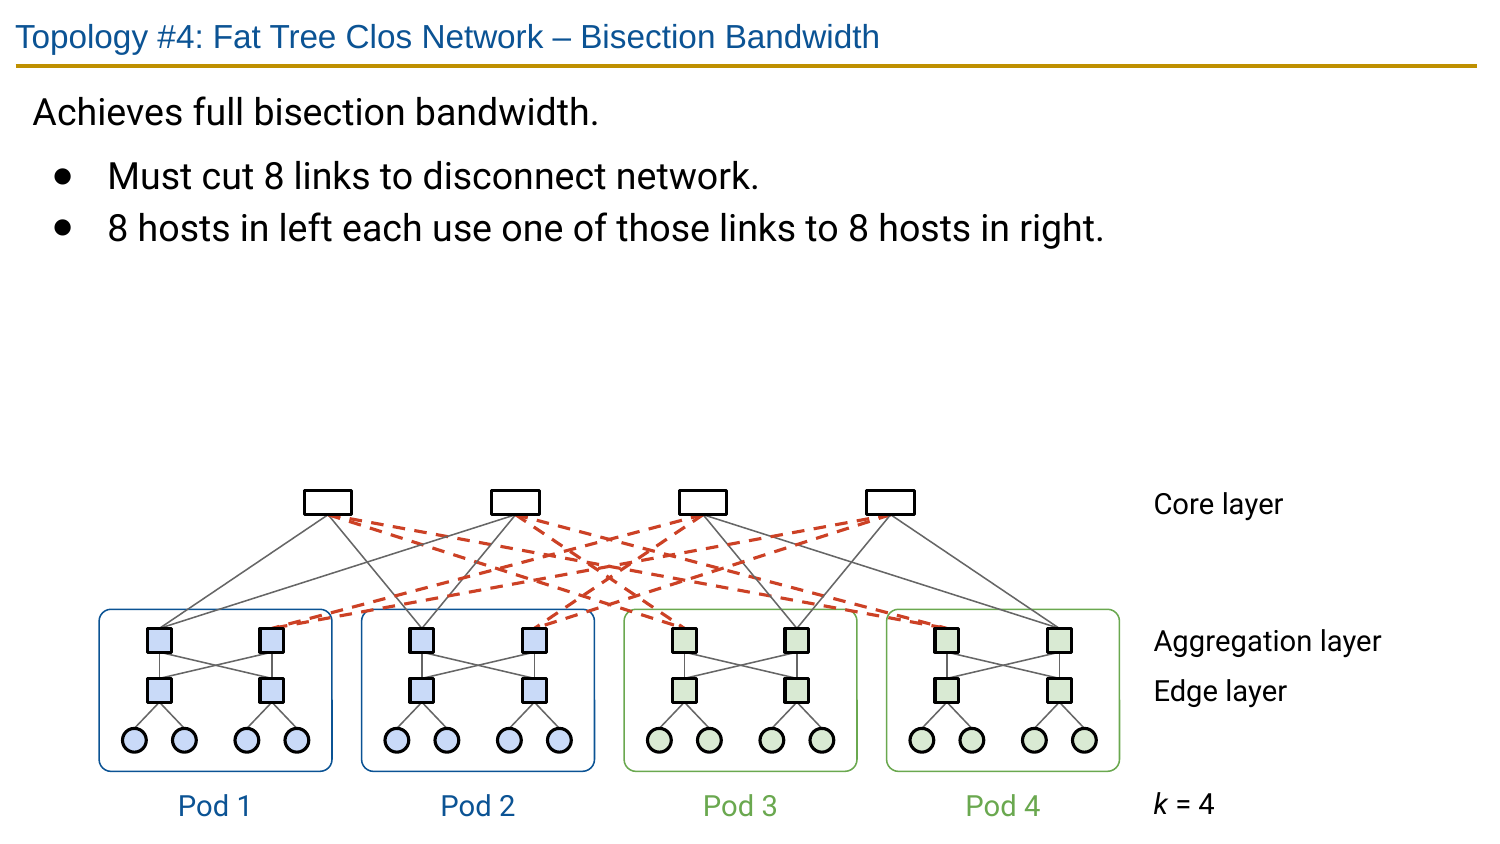

# Topology #4: Fat Tree Clos Network – Bisection Bandwidth
Achieves full bisection bandwidth.
Must cut 8 links to disconnect network.
8 hosts in left each use one of those links to 8 hosts in right.
Core layer

Aggregation layer

Edge layer

k = 4
Pod 1
Pod 2
Pod 3
Pod 4